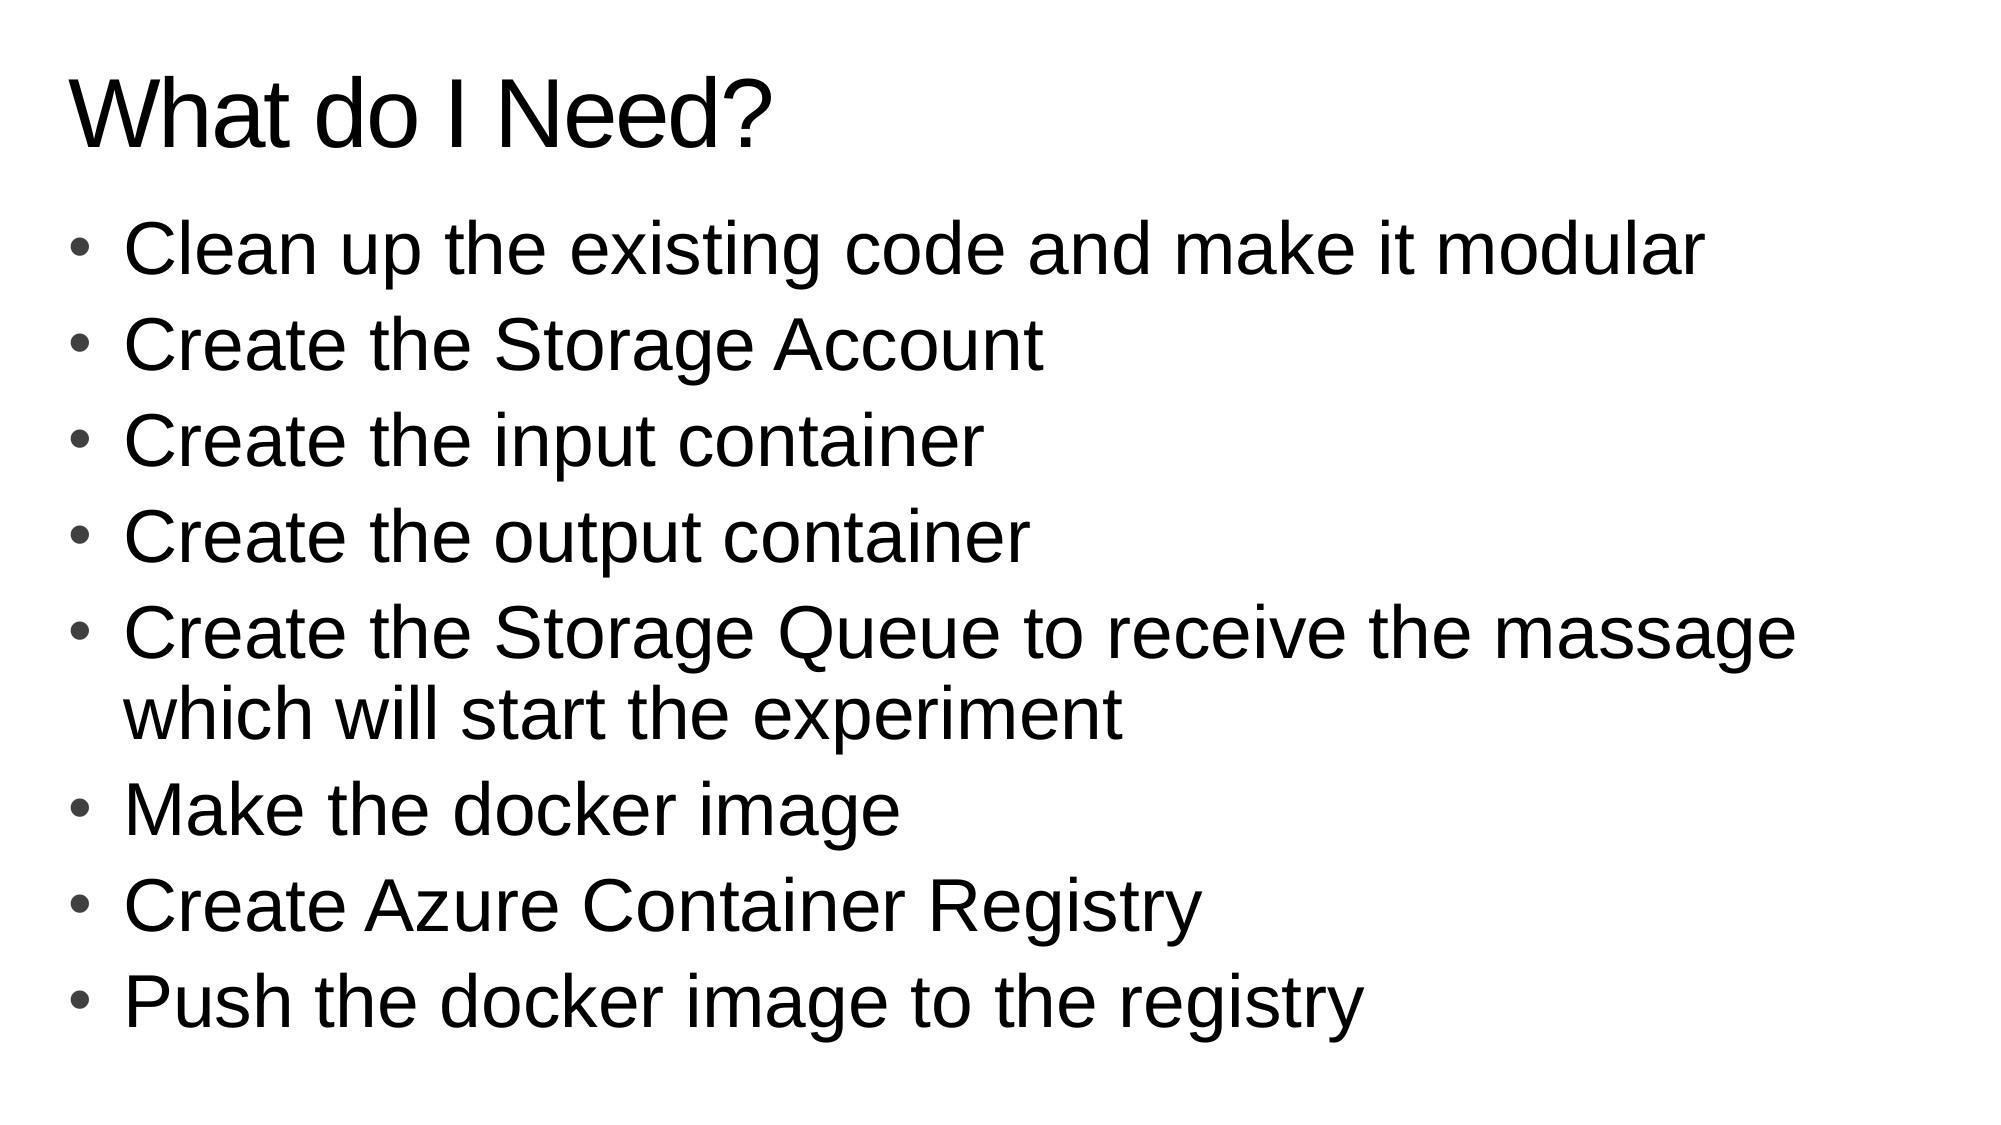

# What do I Need?
Clean up the existing code and make it modular
Create the Storage Account
Create the input container
Create the output container
Create the Storage Queue to receive the massage which will start the experiment
Make the docker image
Create Azure Container Registry
Push the docker image to the registry